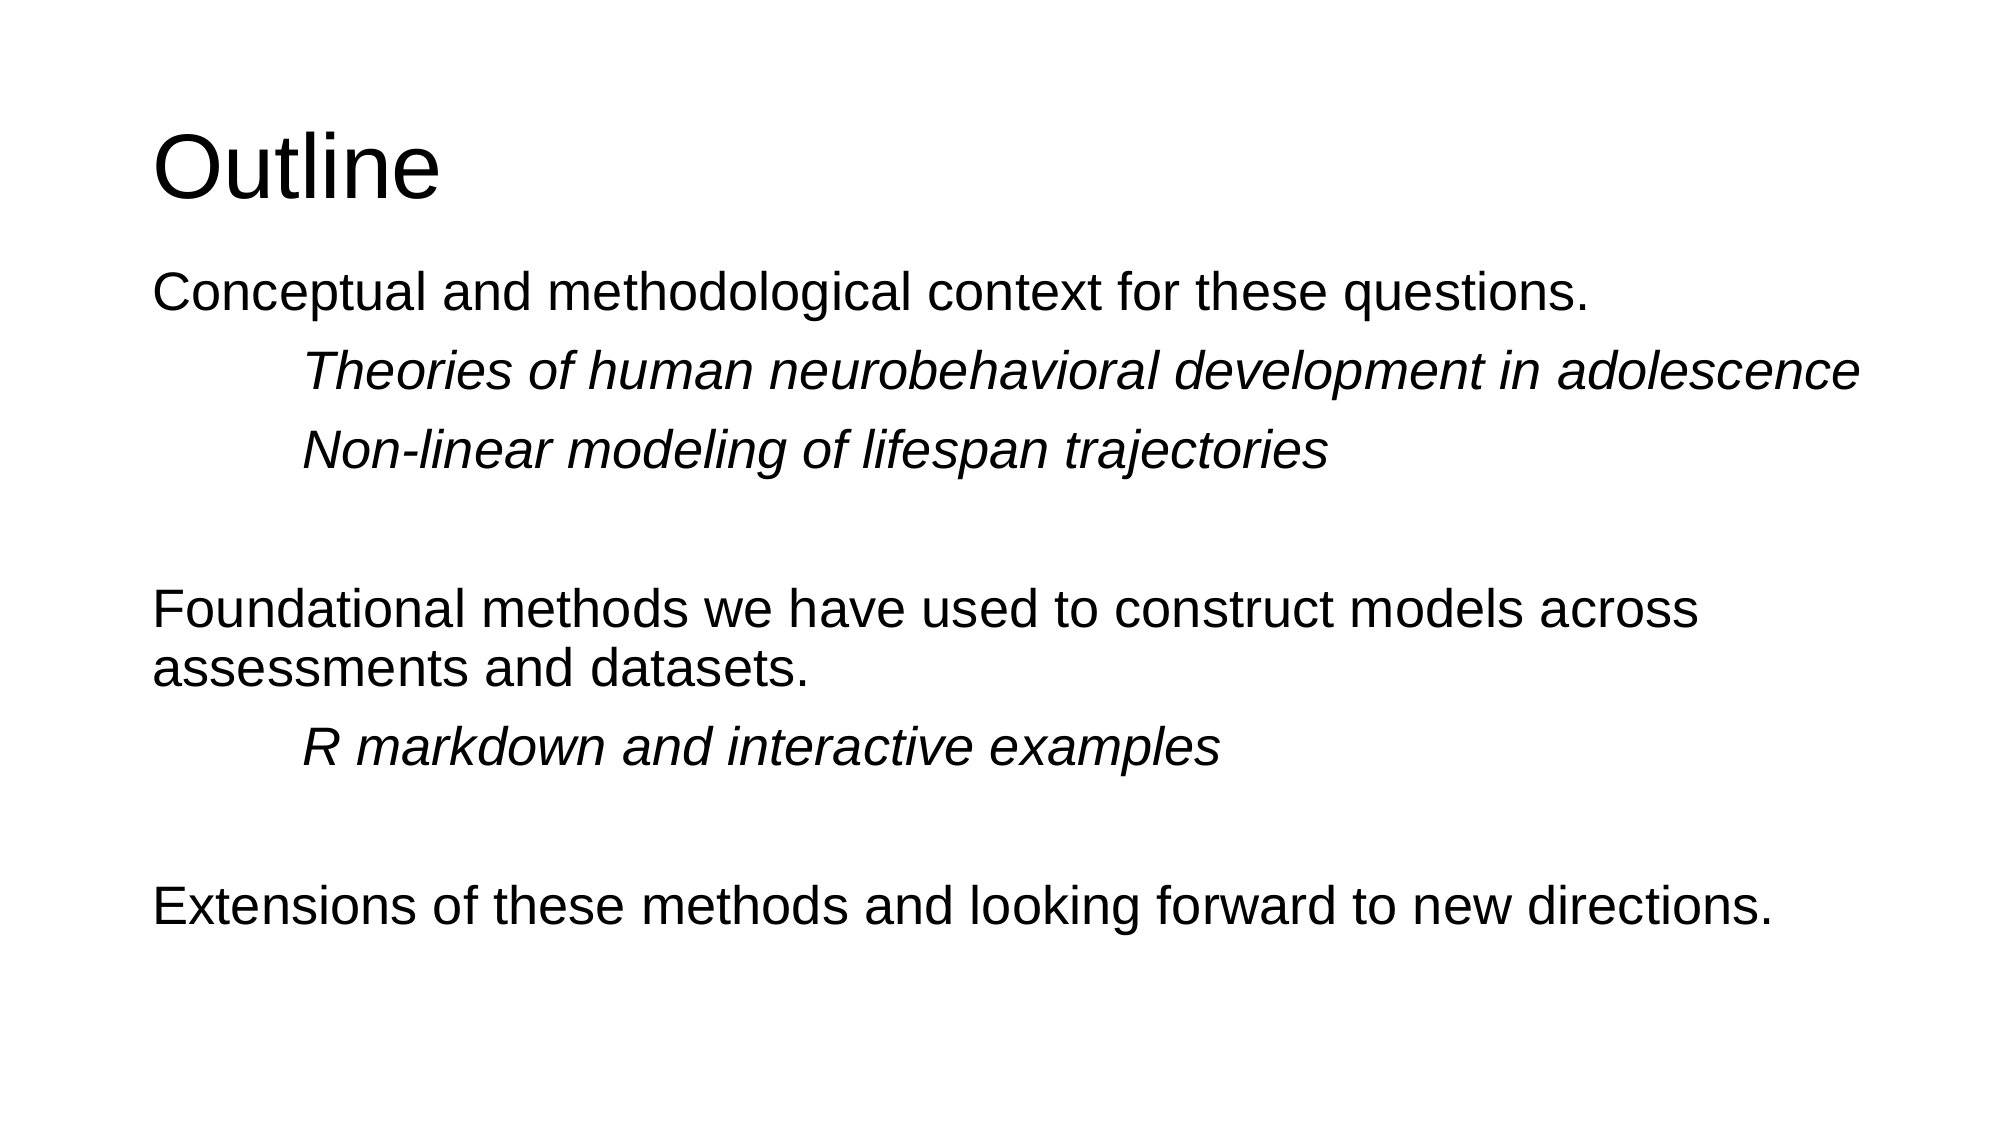

# Outline
Conceptual and methodological context for these questions.
	Theories of human neurobehavioral development in adolescence
	Non-linear modeling of lifespan trajectories

Foundational methods we have used to construct models across assessments and datasets.
	R markdown and interactive examples

Extensions of these methods and looking forward to new directions.